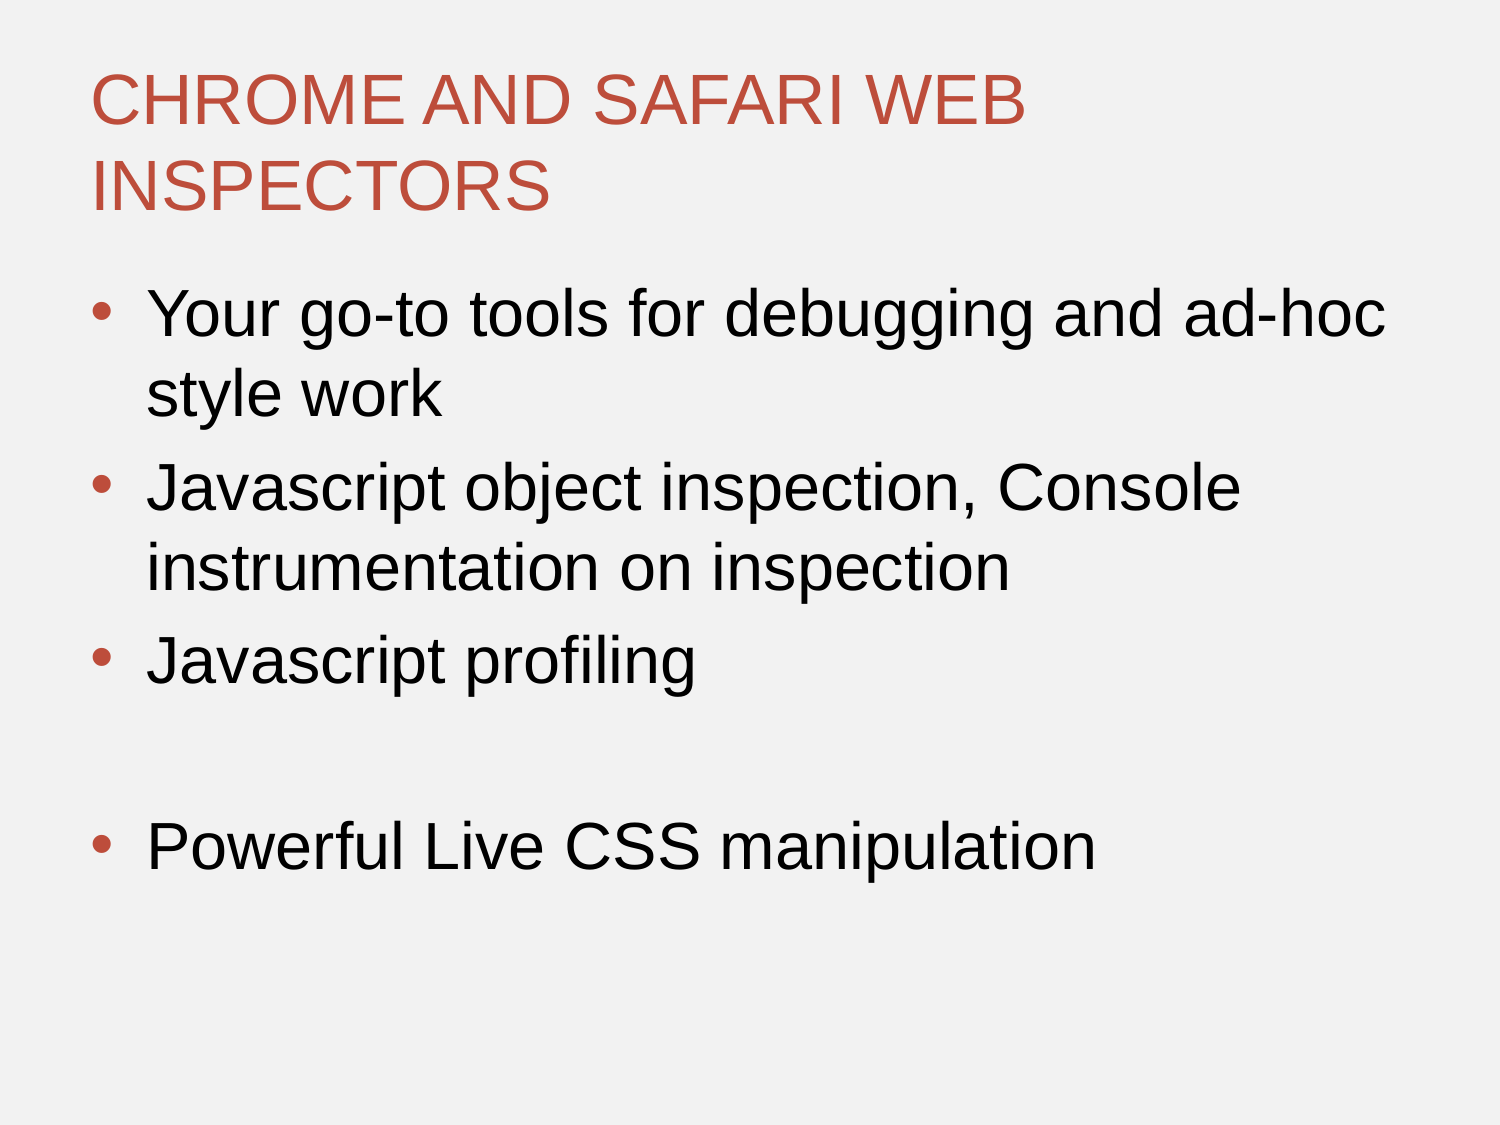

# Chrome and Safari web inspectors
Your go-to tools for debugging and ad-hoc style work
Javascript object inspection, Console instrumentation on inspection
Javascript profiling

Powerful Live CSS manipulation